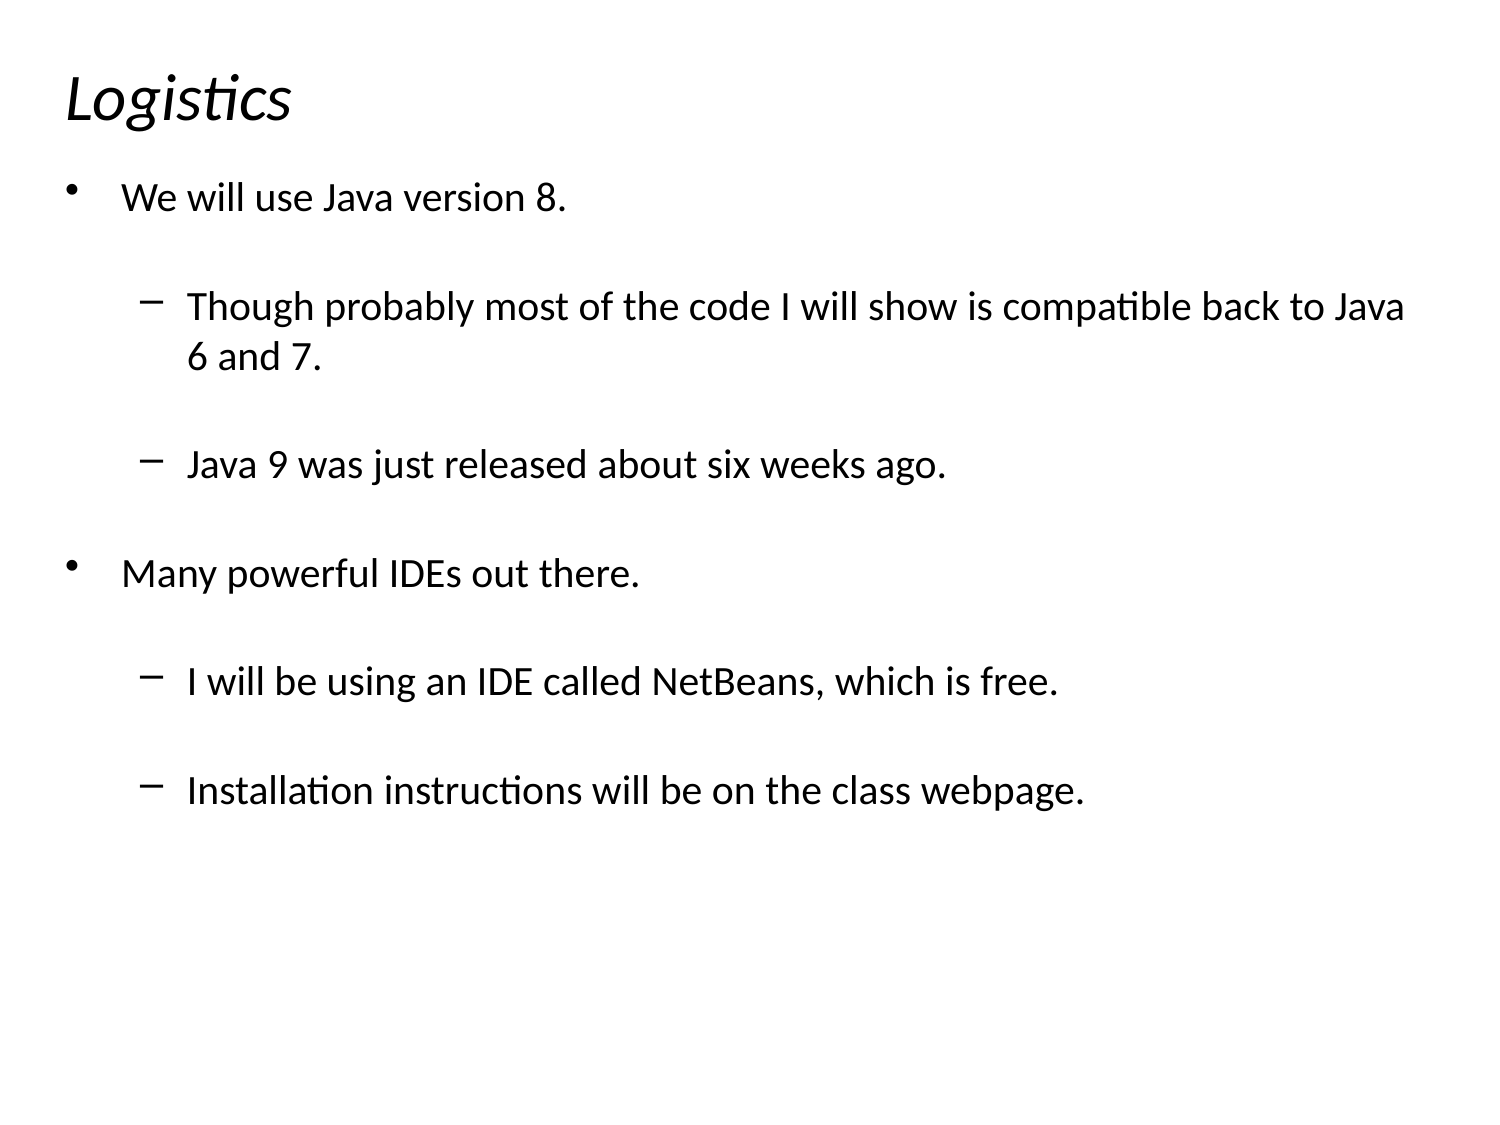

# Logistics
We will use Java version 8.
Though probably most of the code I will show is compatible back to Java 6 and 7.
Java 9 was just released about six weeks ago.
Many powerful IDEs out there.
I will be using an IDE called NetBeans, which is free.
Installation instructions will be on the class webpage.